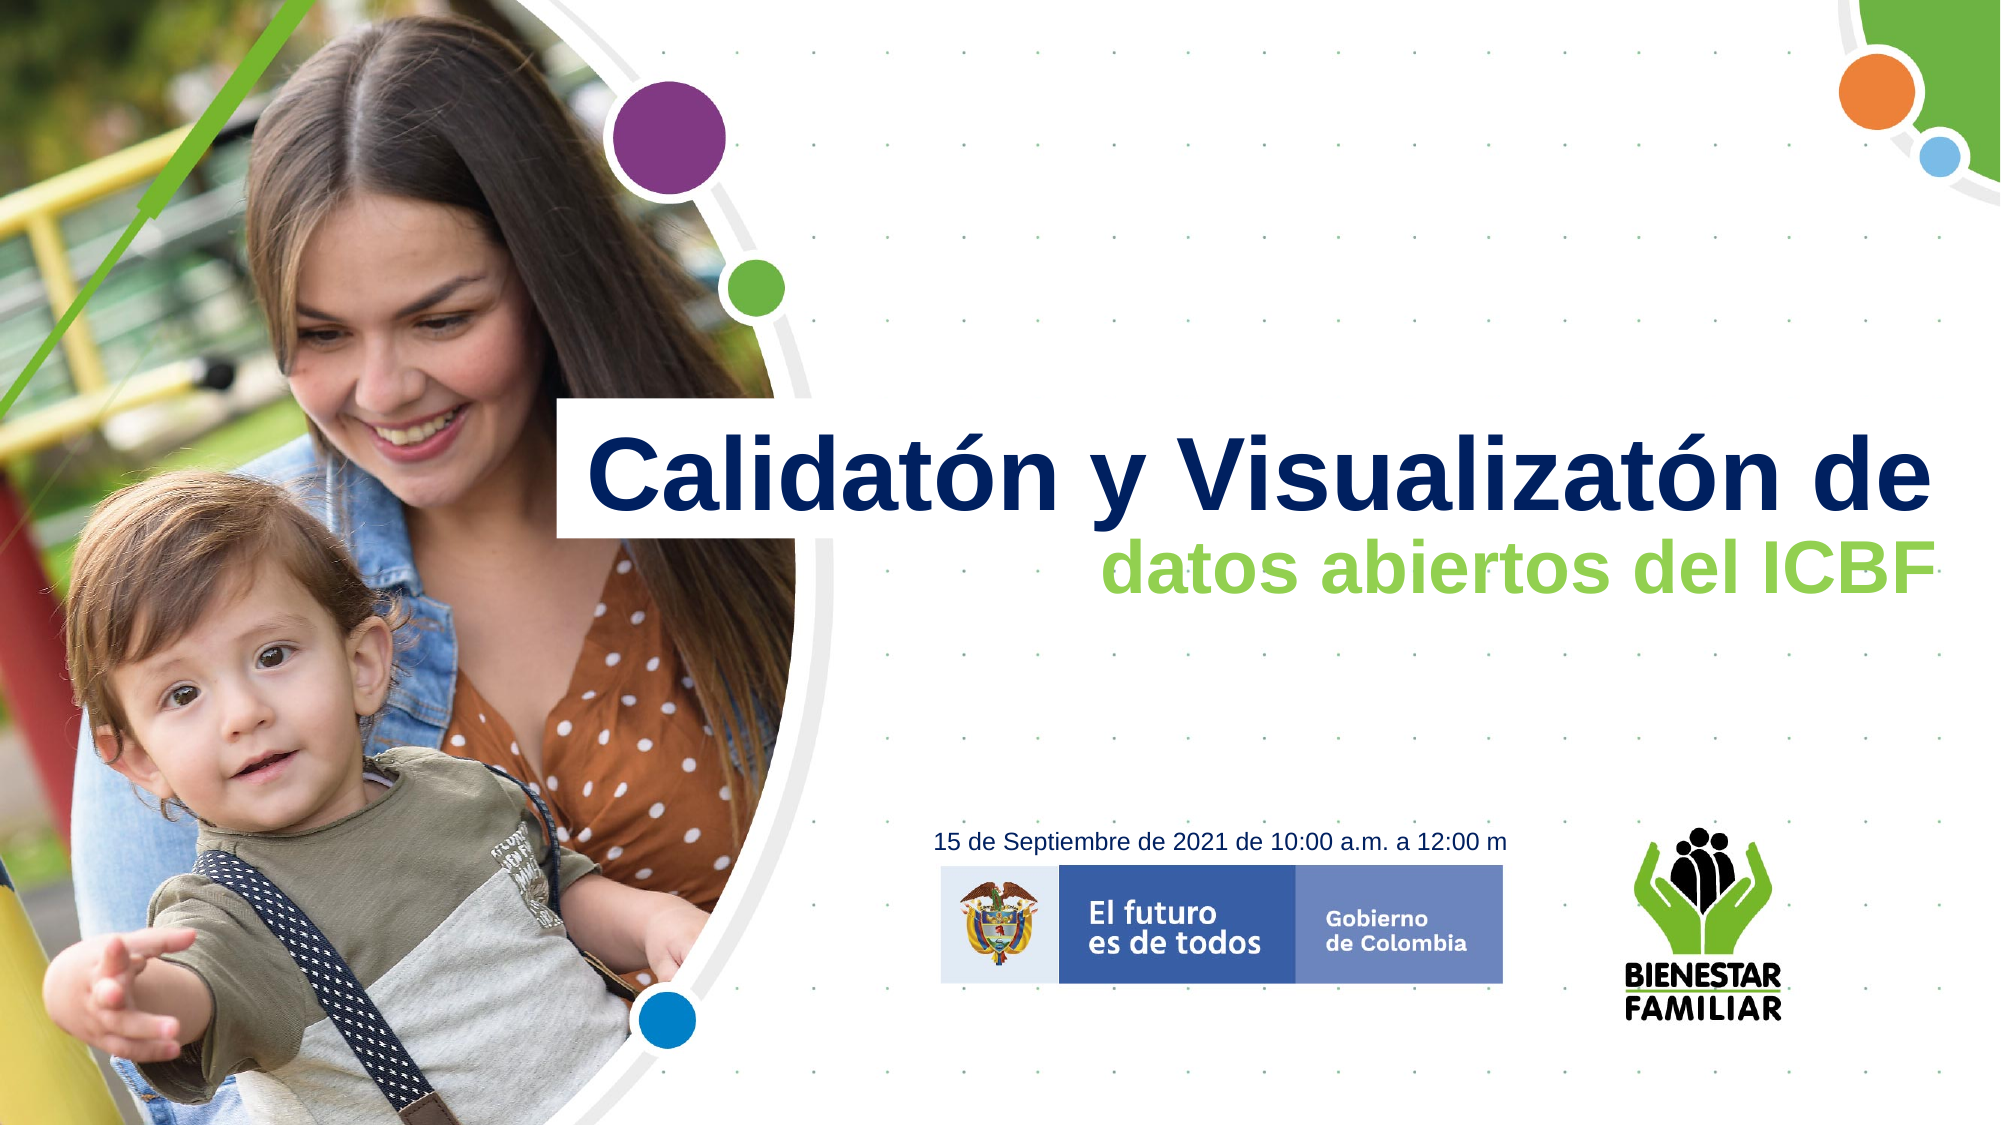

Calidatón y Visualizatón de
datos abiertos del ICBF
15 de Septiembre de 2021 de 10:00 a.m. a 12:00 m